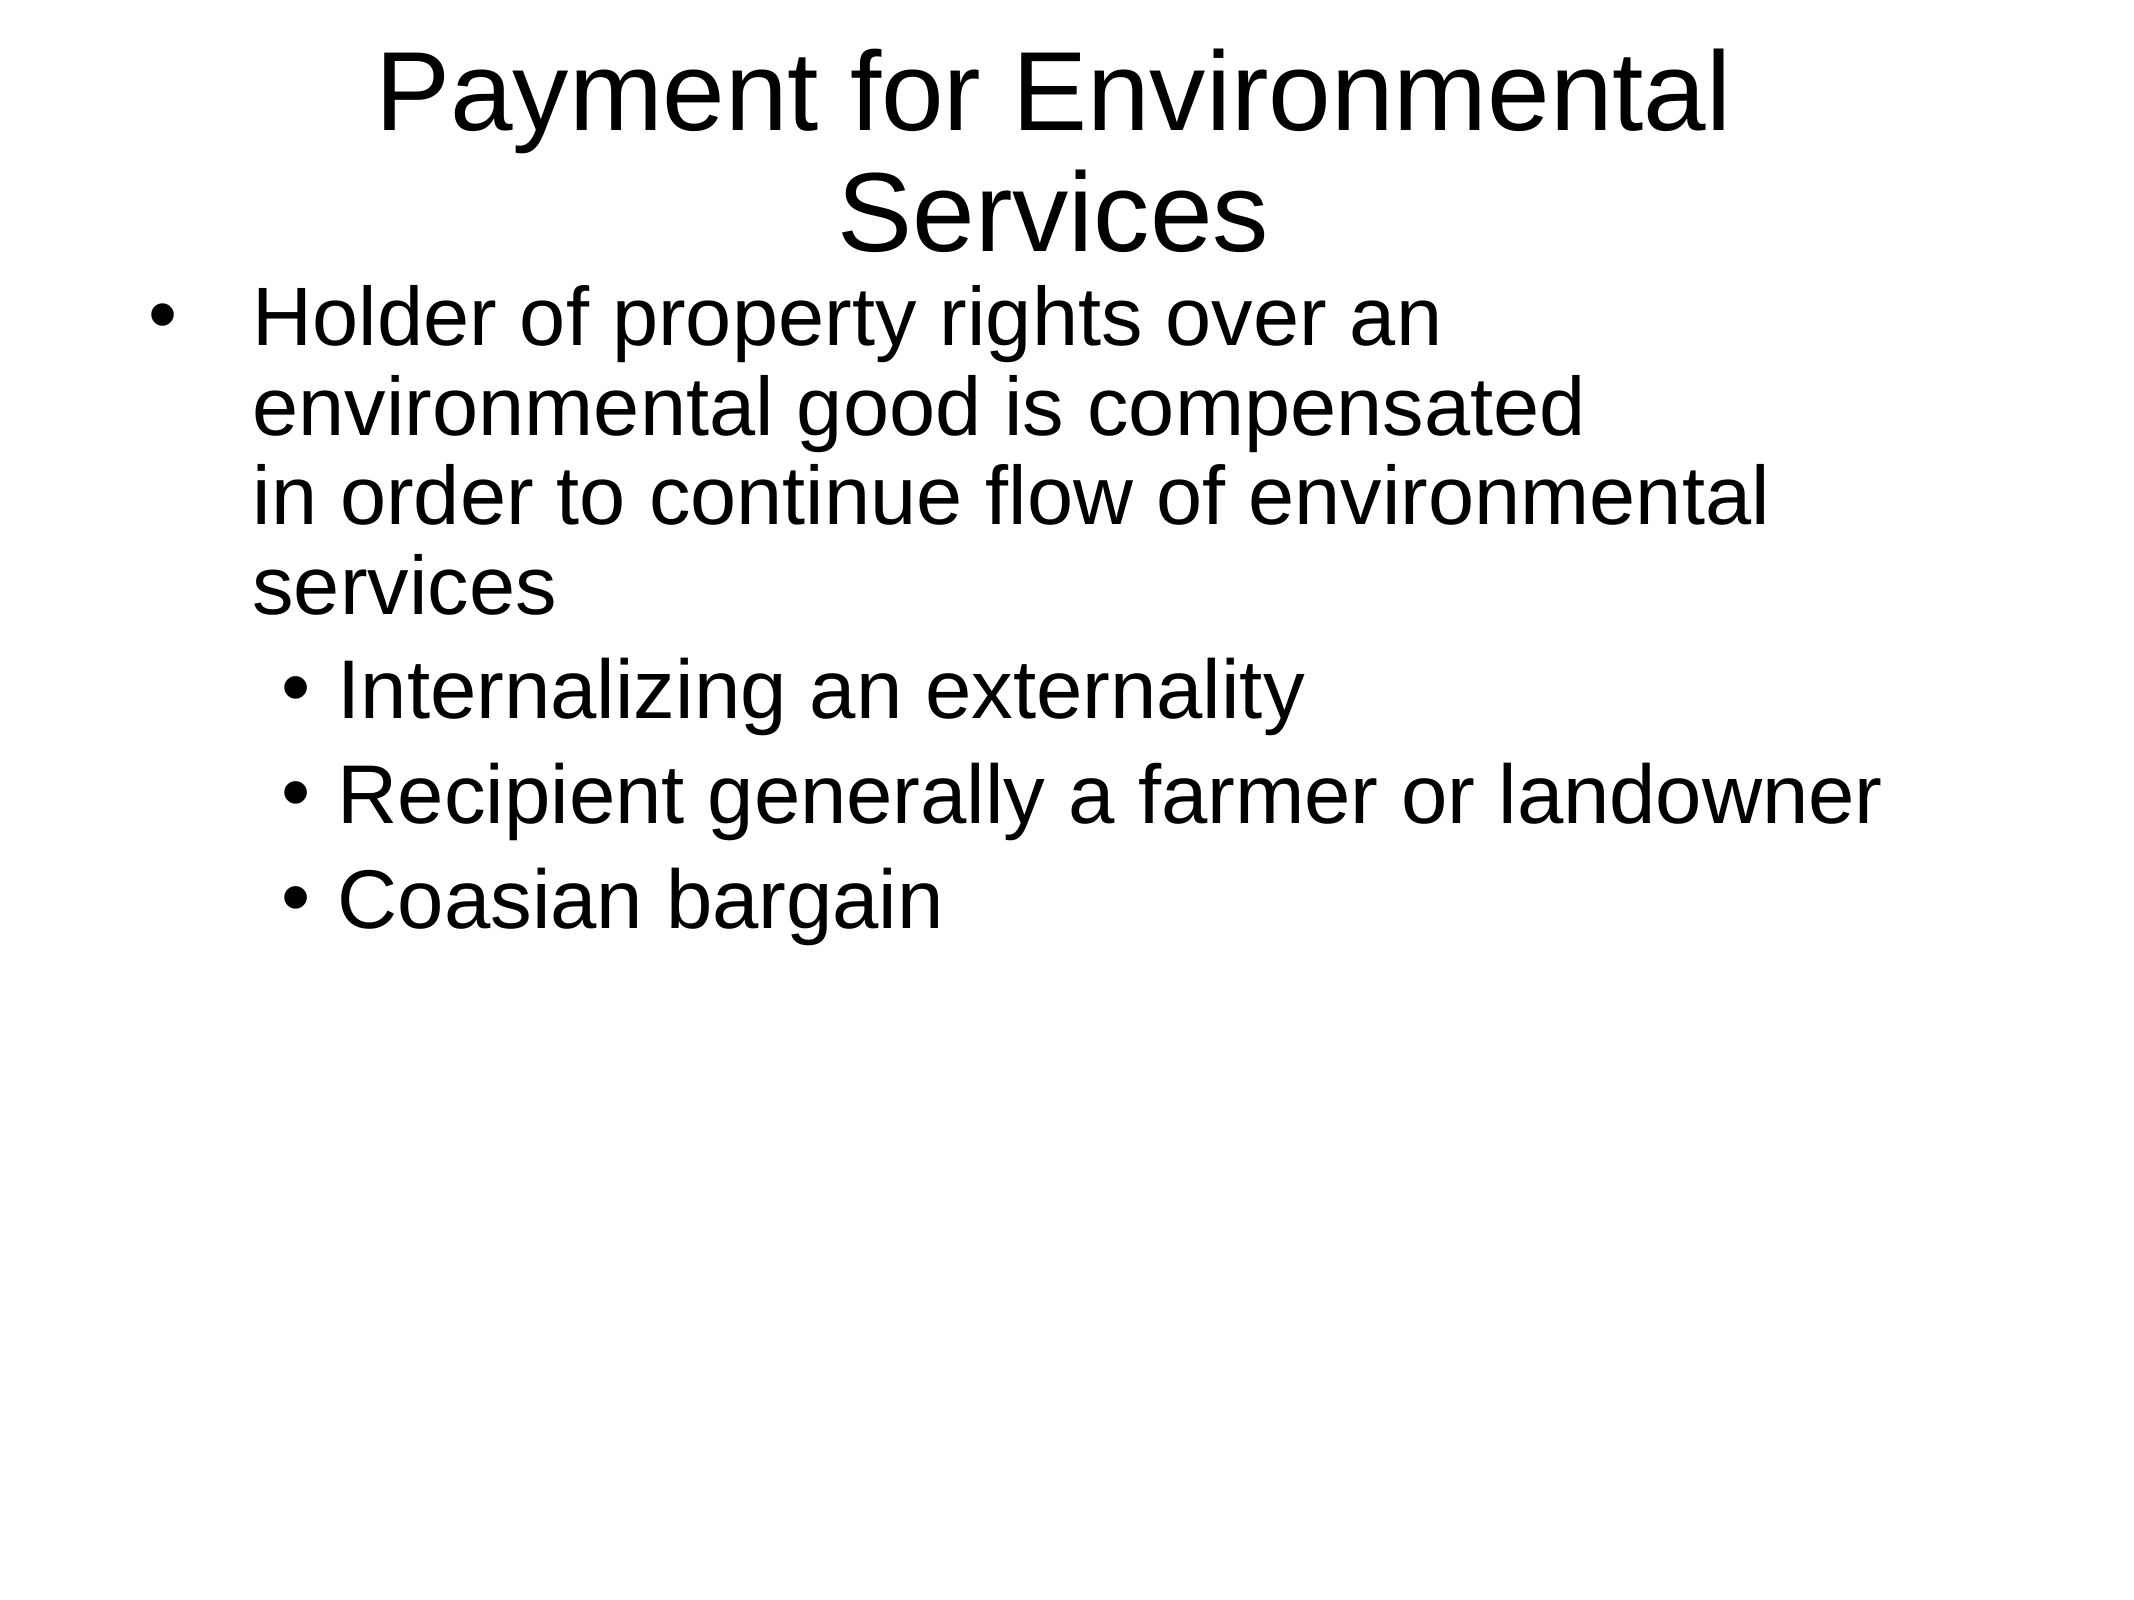

# Payment for Environmental Services
Holder of property rights over an environmental good is compensated
in order to continue flow of environmental
services
Internalizing an externality
Recipient generally a farmer or landowner
Coasian bargain